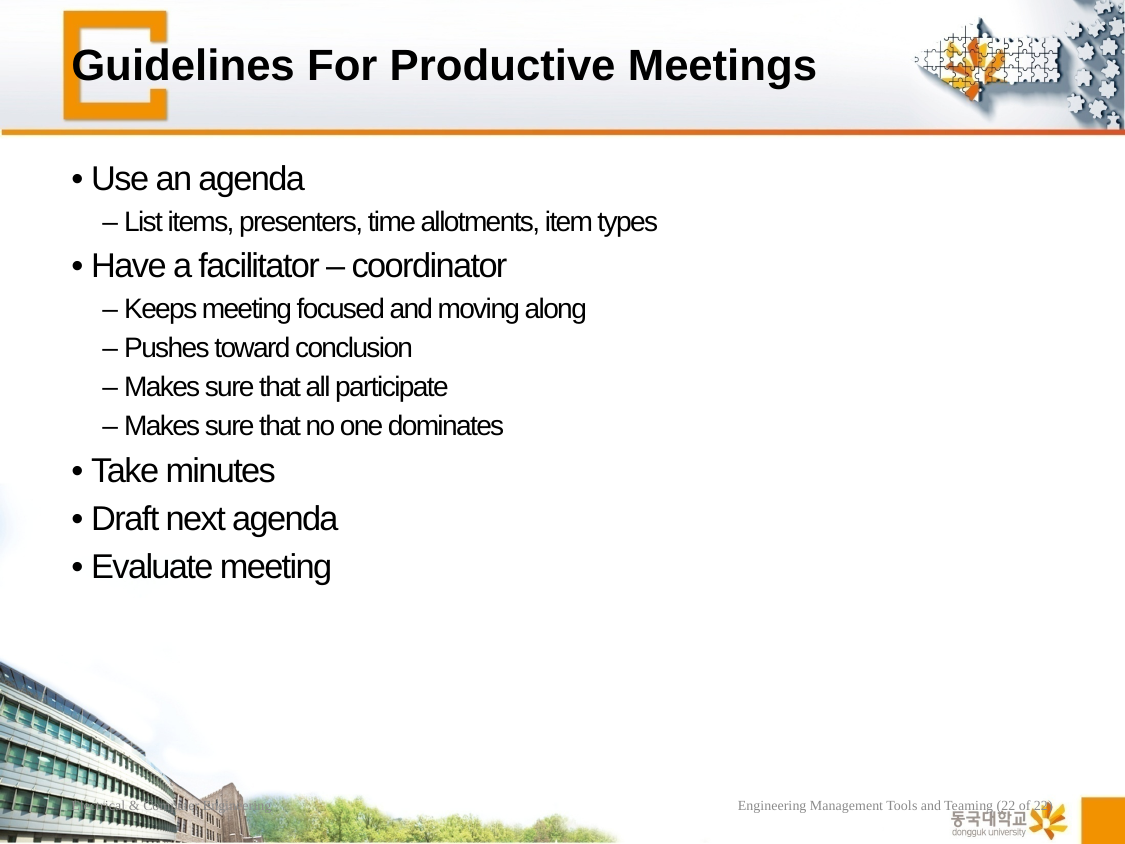

# Guidelines For Productive Meetings
• Use an agenda
     – List items, presenters, time allotments, item types
• Have a facilitator – coordinator
     – Keeps meeting focused and moving along
     – Pushes toward conclusion
     – Makes sure that all participate
     – Makes sure that no one dominates
• Take minutes
• Draft next agenda
• Evaluate meeting
Electrical & Computer Engineering
Engineering Management Tools and Teaming (22 of 22)